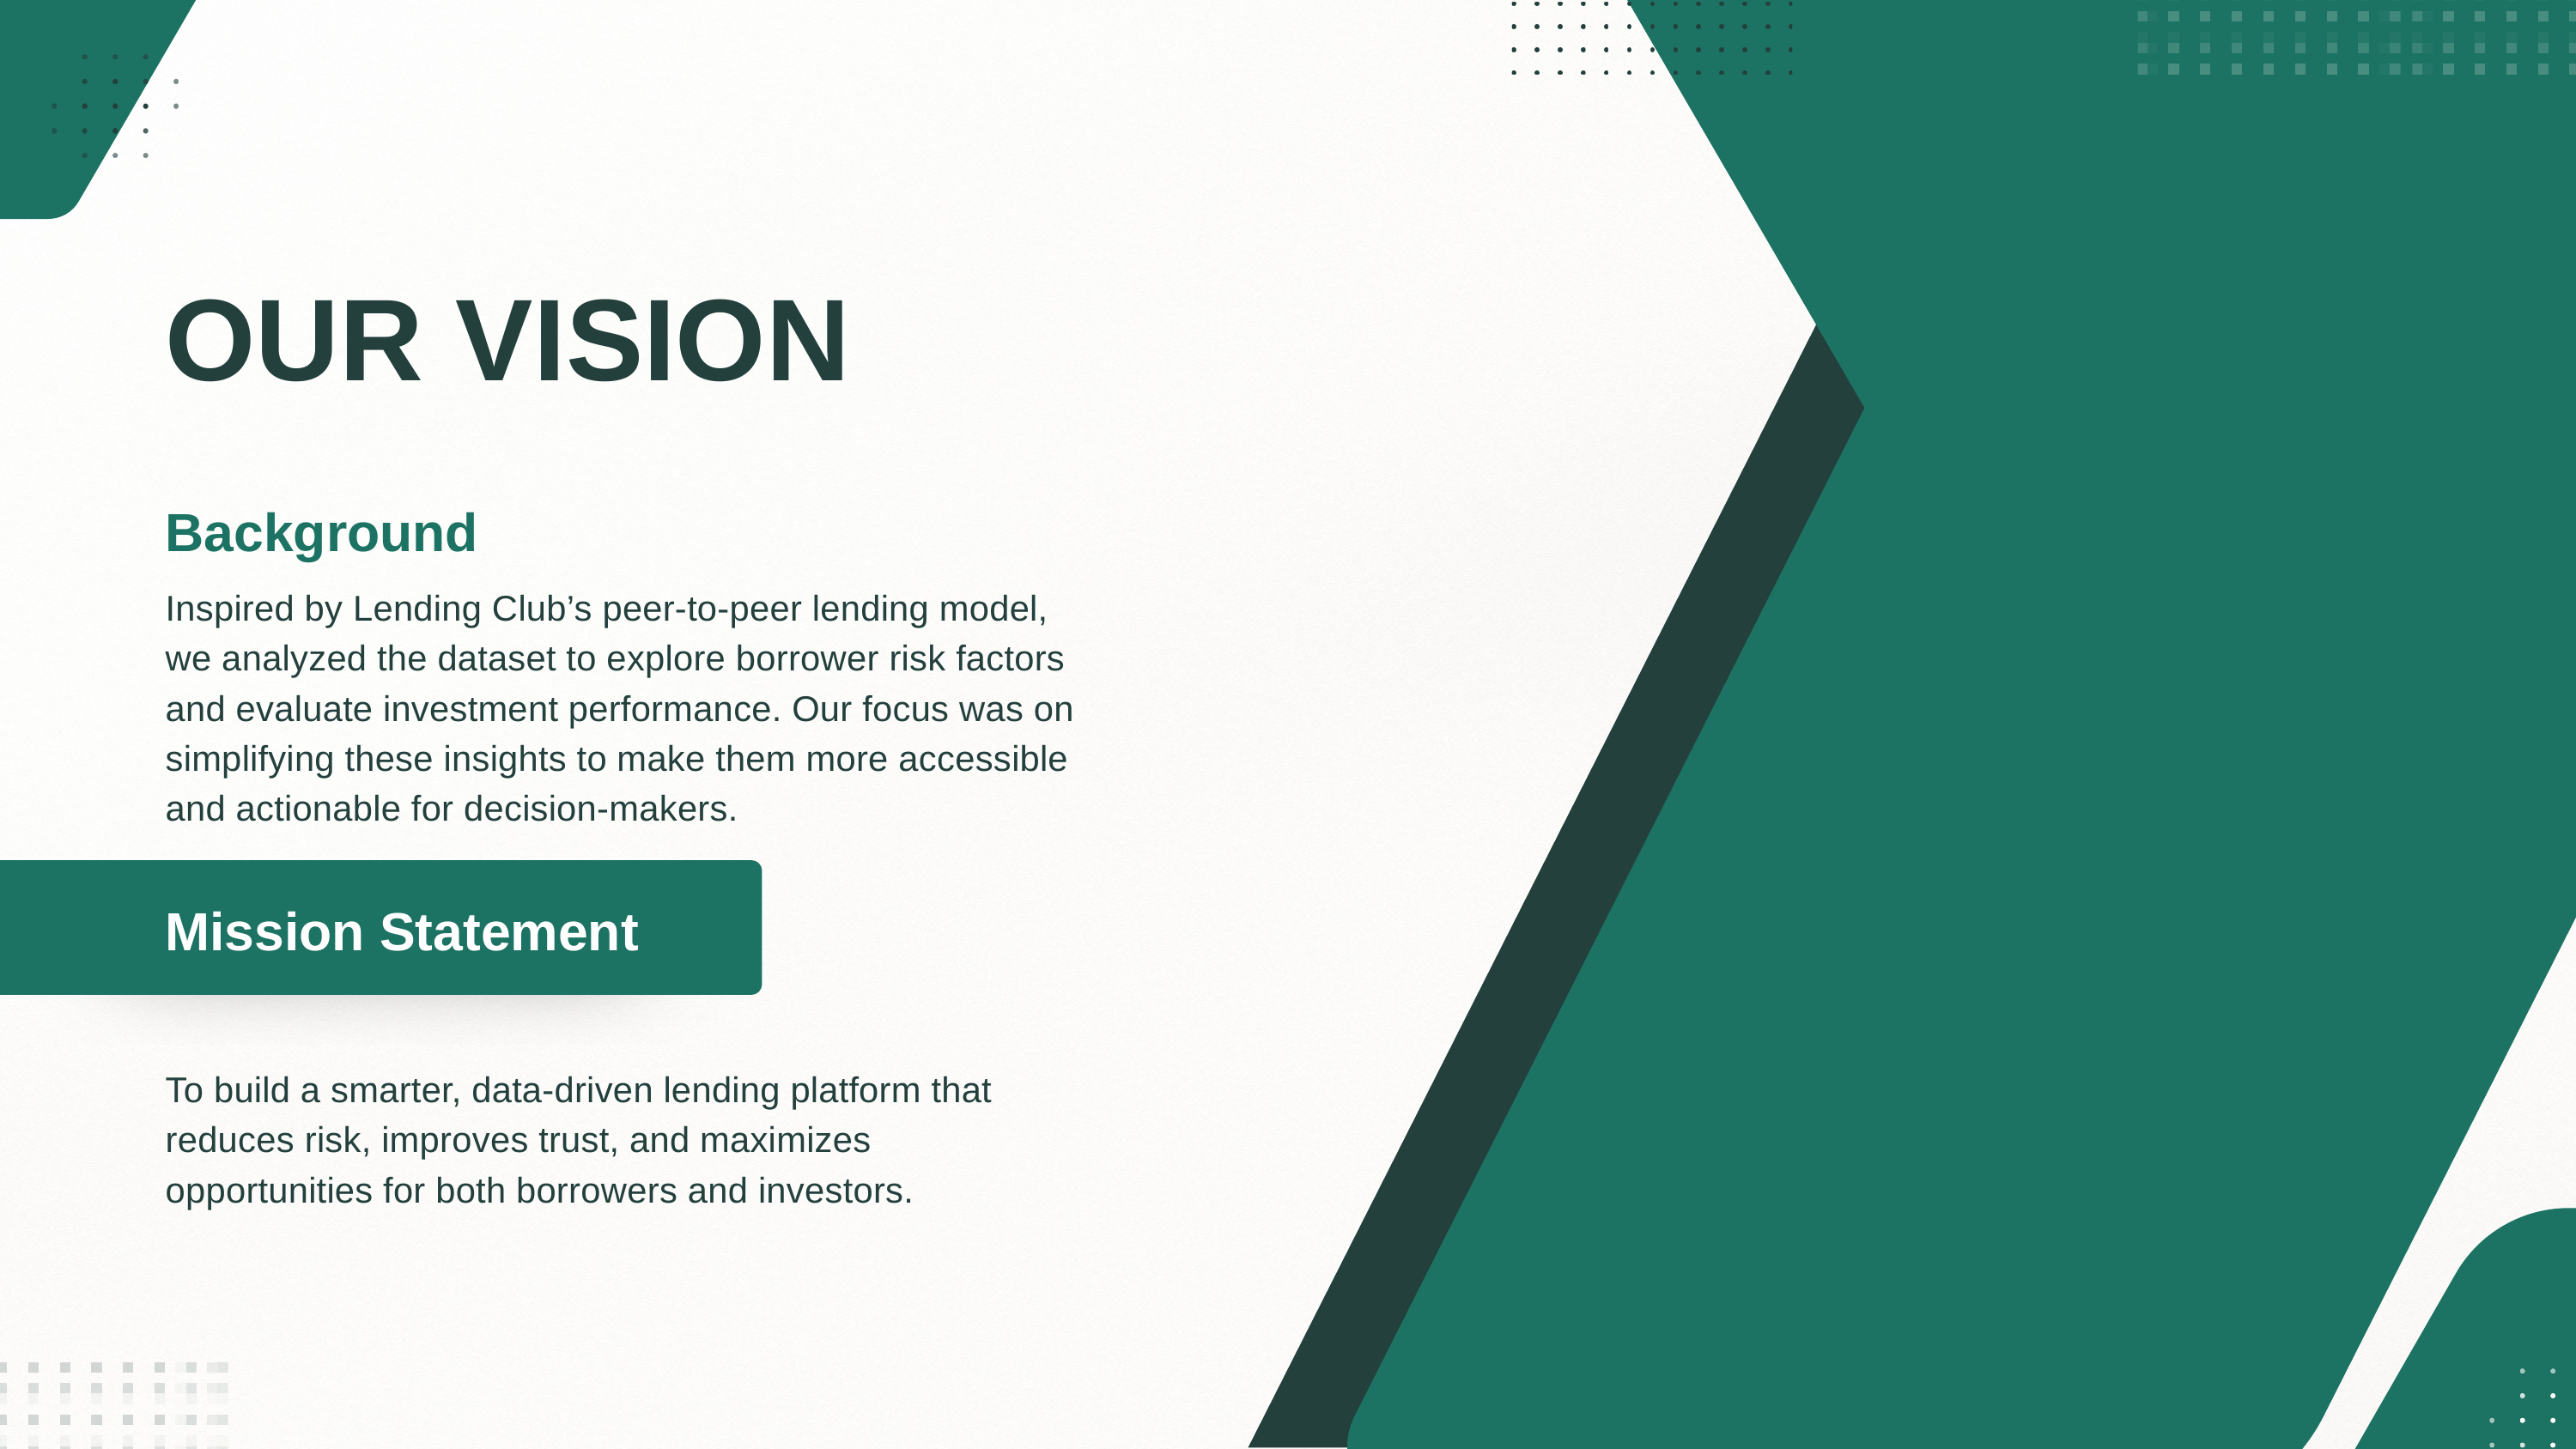

OUR VISION
Background
Inspired by Lending Club’s peer-to-peer lending model, we analyzed the dataset to explore borrower risk factors and evaluate investment performance. Our focus was on simplifying these insights to make them more accessible and actionable for decision-makers.

Mission Statement

To build a smarter, data-driven lending platform that reduces risk, improves trust, and maximizes opportunities for both borrowers and investors.